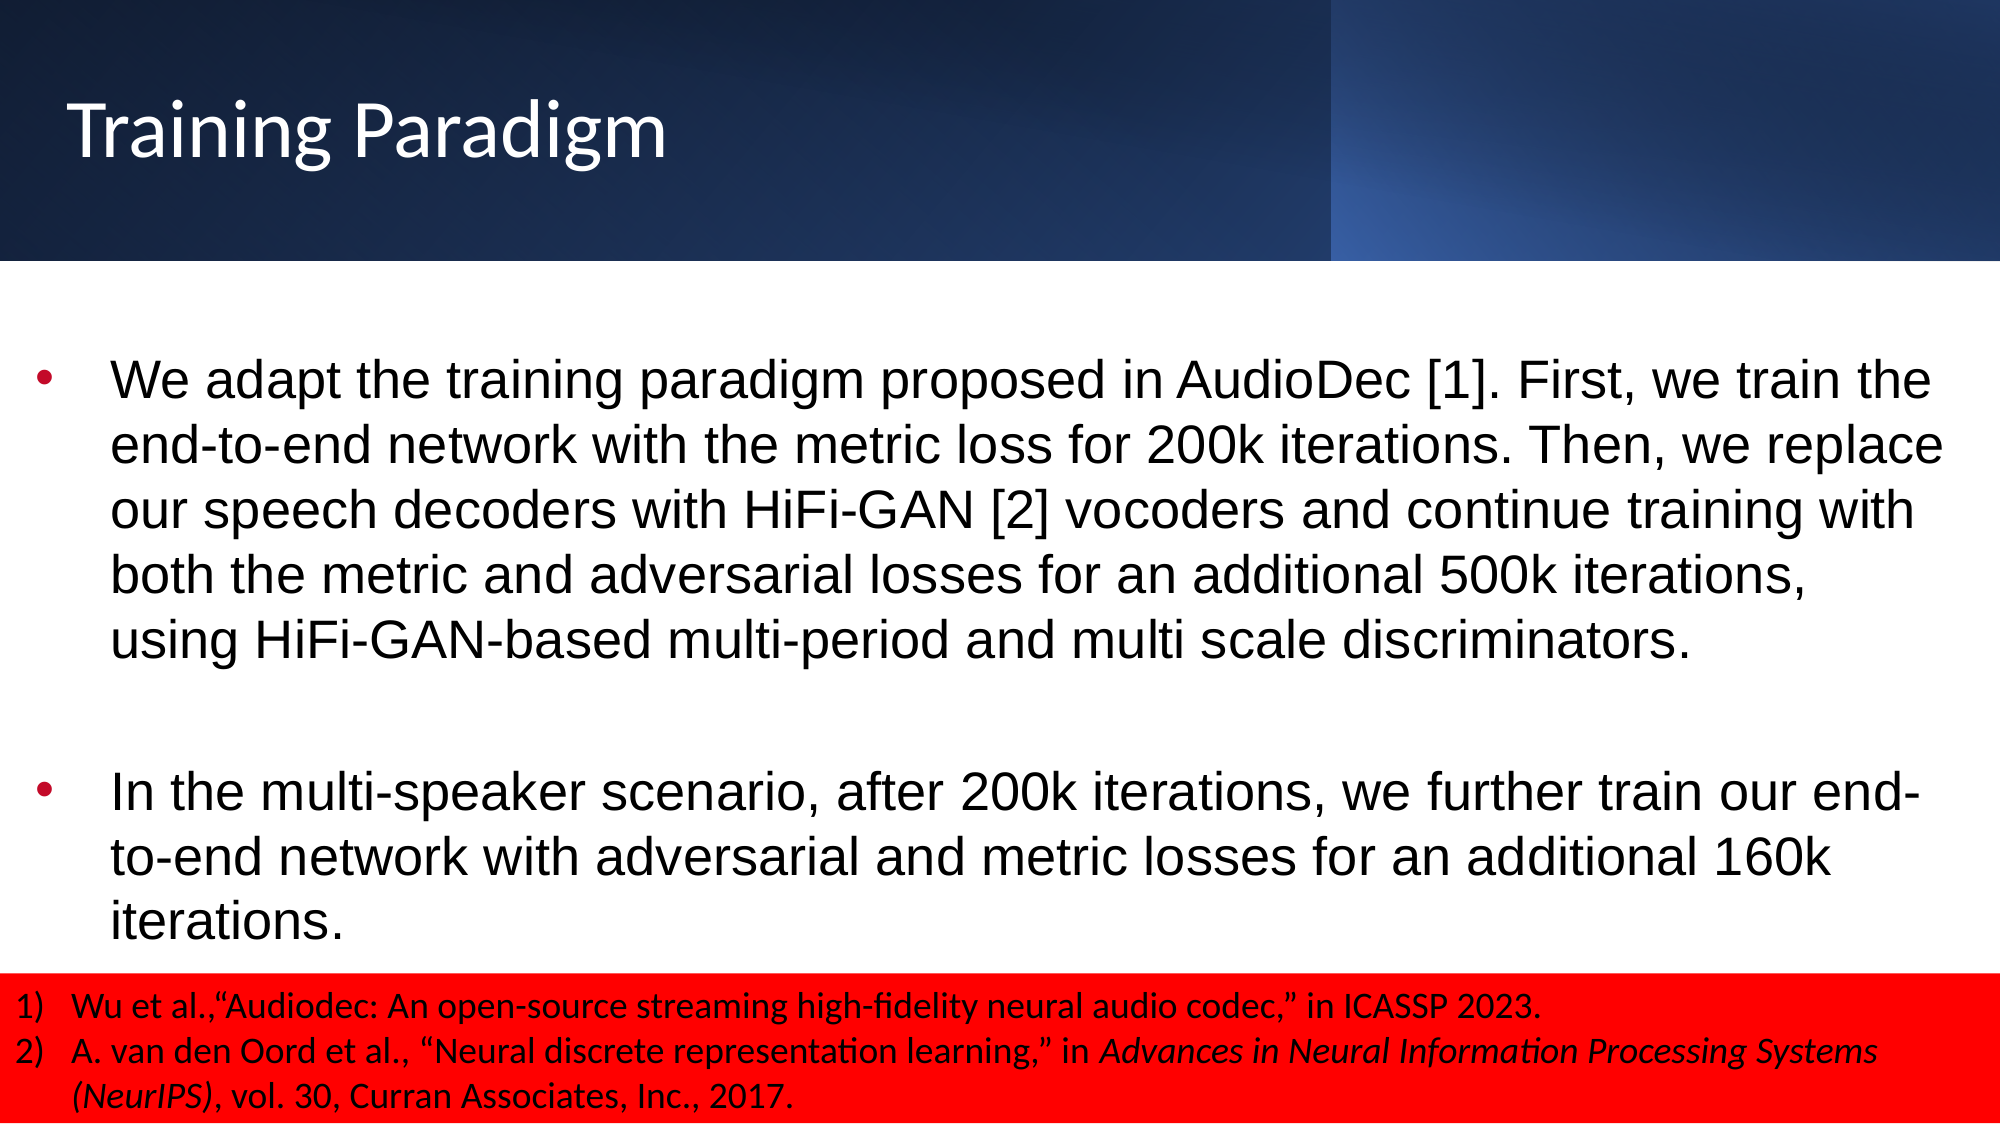

# Training Paradigm
We adapt the training paradigm proposed in AudioDec [1]. First, we train the end-to-end network with the metric loss for 200k iterations. Then, we replace our speech decoders with HiFi-GAN [2] vocoders and continue training with both the metric and adversarial losses for an additional 500k iterations, using HiFi-GAN-based multi-period and multi scale discriminators.

In the multi-speaker scenario, after 200k iterations, we further train our end-to-end network with adversarial and metric losses for an additional 160k iterations.
Wu et al.,“Audiodec: An open-source streaming high-fidelity neural audio codec,” in ICASSP 2023.
A. van den Oord et al., “Neural discrete representation learning,” in Advances in Neural Information Processing Systems (NeurIPS), vol. 30, Curran Associates, Inc., 2017.